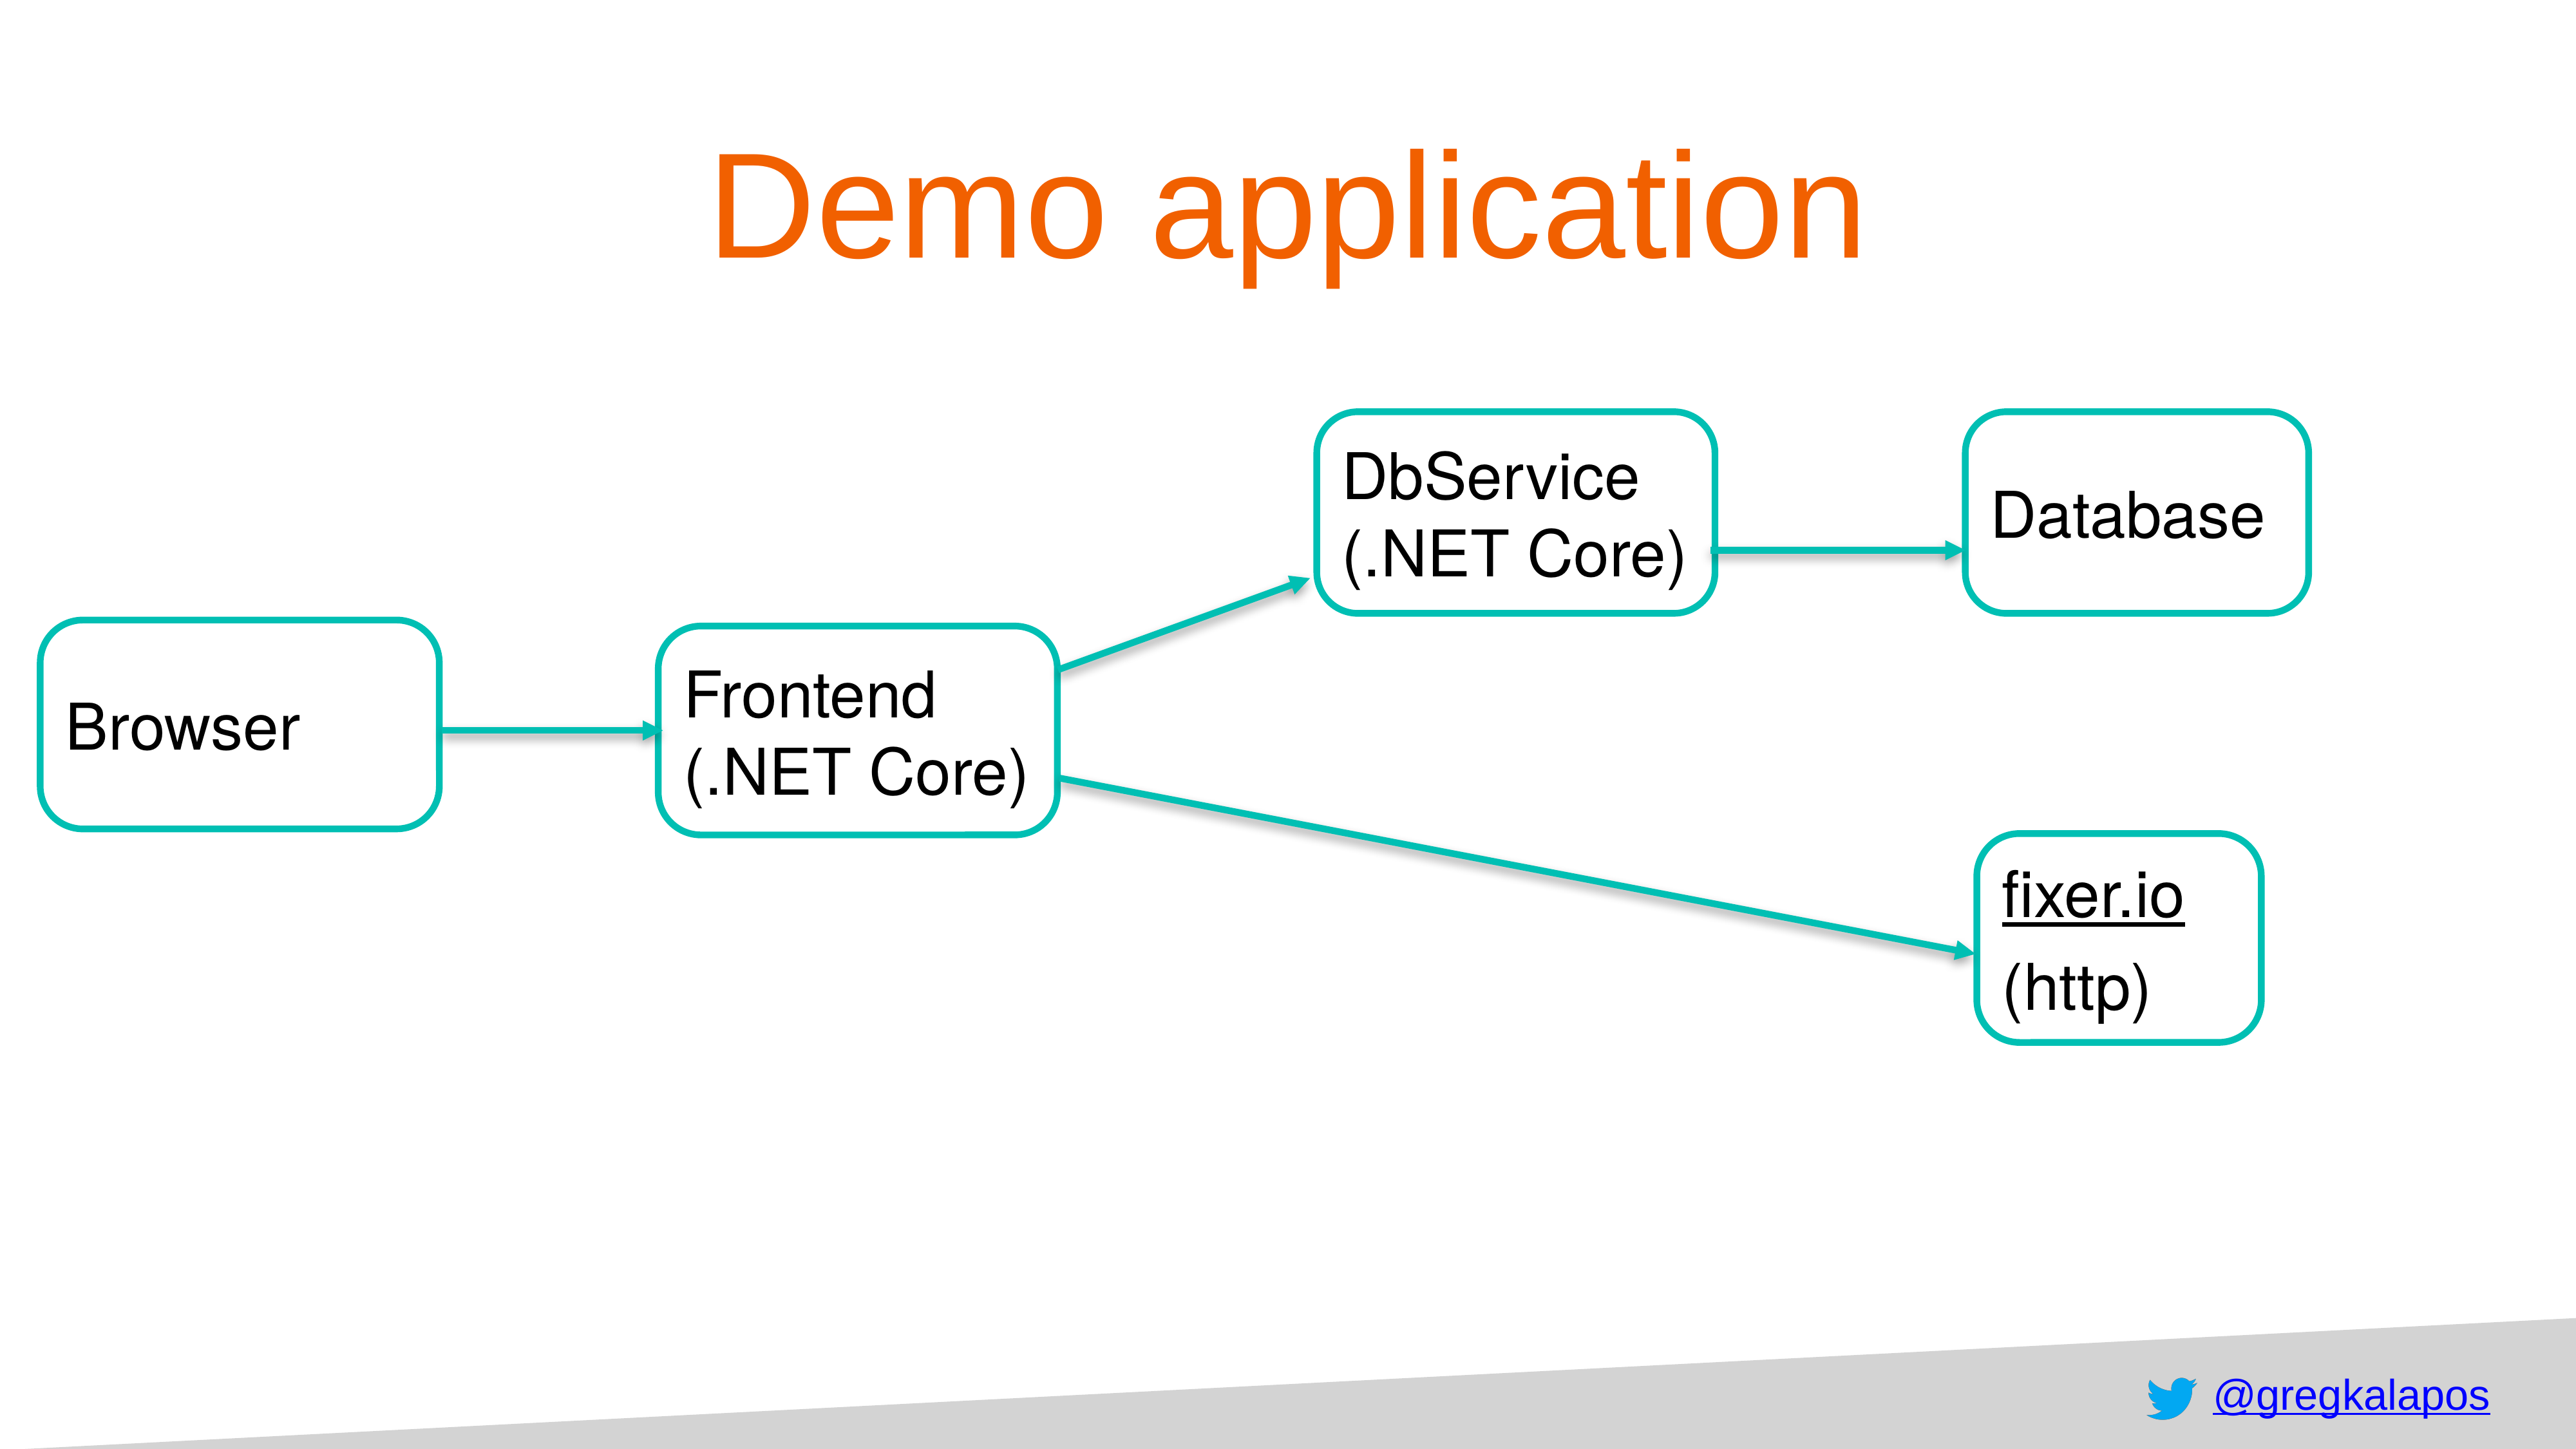

# Demo application
DbService (.NET Core)
Database

Browser
Frontend (.NET Core)

fixer.io (http)